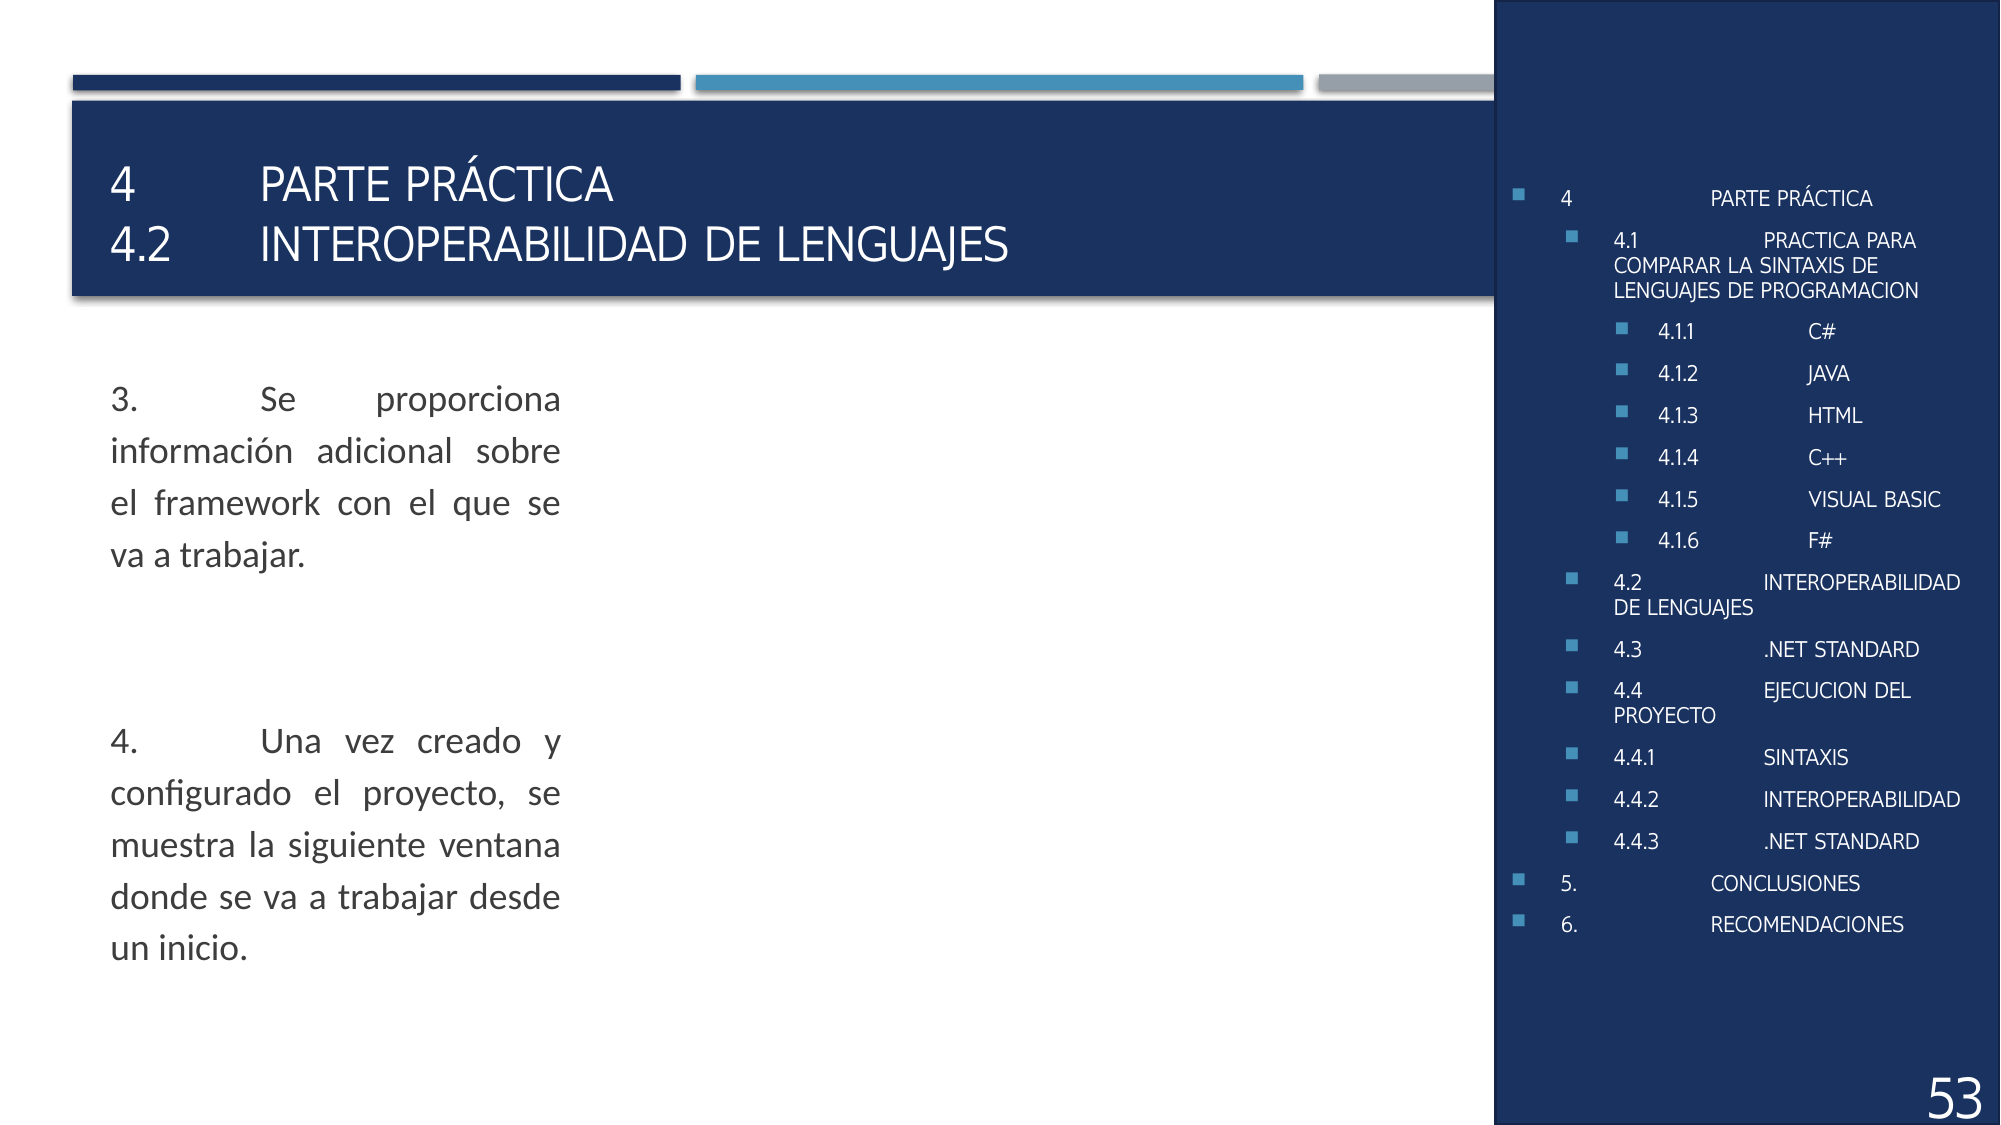

4	PARTE PRÁCTICA
4.1	PRACTICA PARA COMPARAR LA SINTAXIS DE LENGUAJES DE PROGRAMACION
4.1.1	C#
4.1.2	JAVA
4.1.3	HTML
4.1.4	C++
4.1.5	VISUAL BASIC
4.1.6	F#
4.2	INTEROPERABILIDAD DE LENGUAJES
4.3	.NET STANDARD
4.4	EJECUCION DEL PROYECTO
4.4.1	SINTAXIS
4.4.2	INTEROPERABILIDAD
4.4.3	.NET STANDARD
5.	CONCLUSIONES
6.	RECOMENDACIONES
# 4	Parte práctica 4.2	INTEROPERABILIDAD DE LENGUAJES
3.	Se proporciona información adicional sobre el framework con el que se va a trabajar.
4.	Una vez creado y configurado el proyecto, se muestra la siguiente ventana donde se va a trabajar desde un inicio.
53